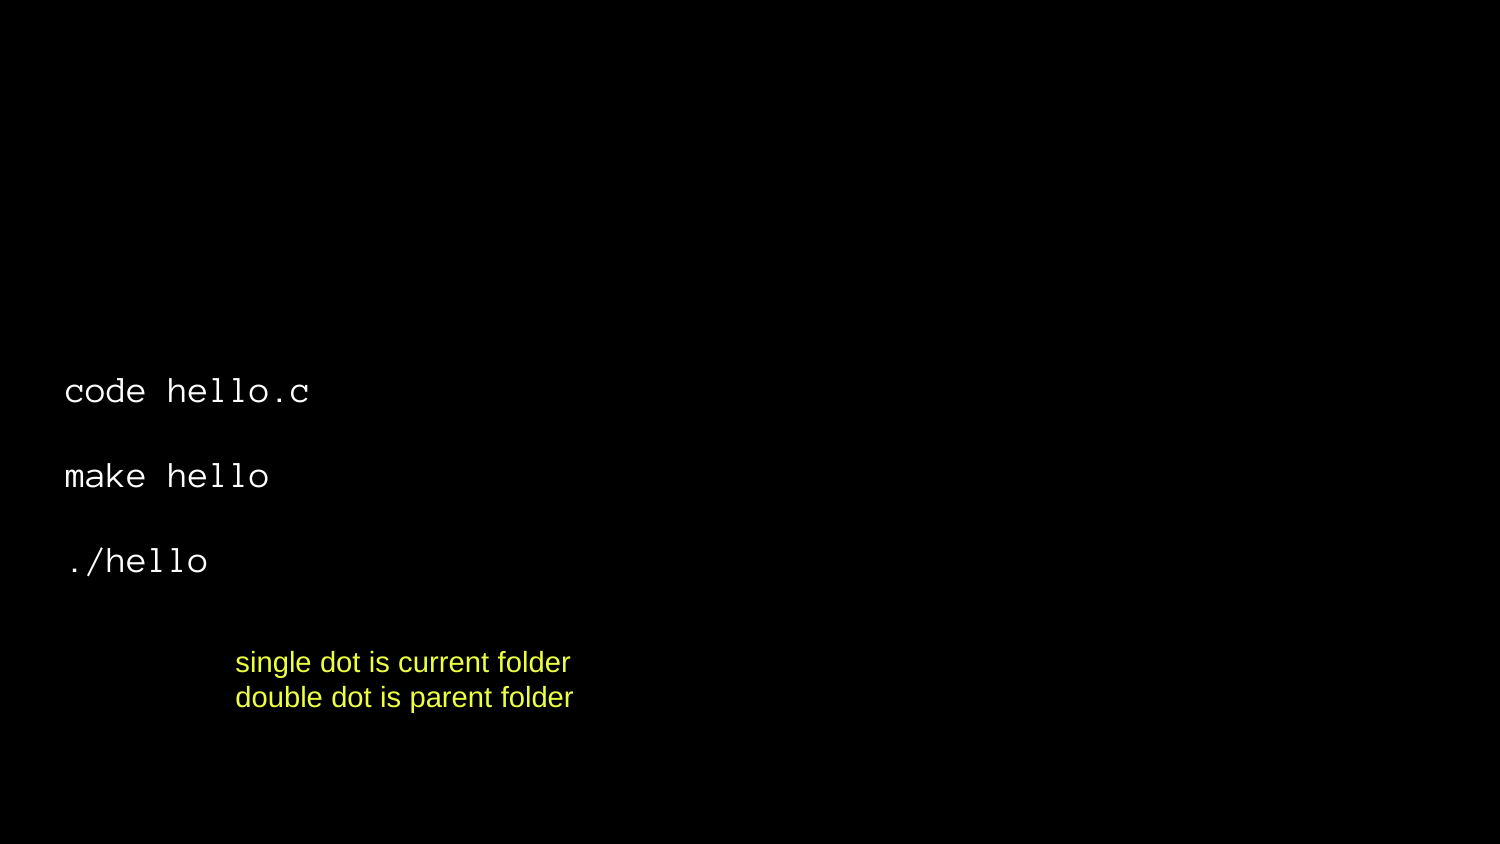

code hello.c
make hello
./hello
single dot is current folder
double dot is parent folder